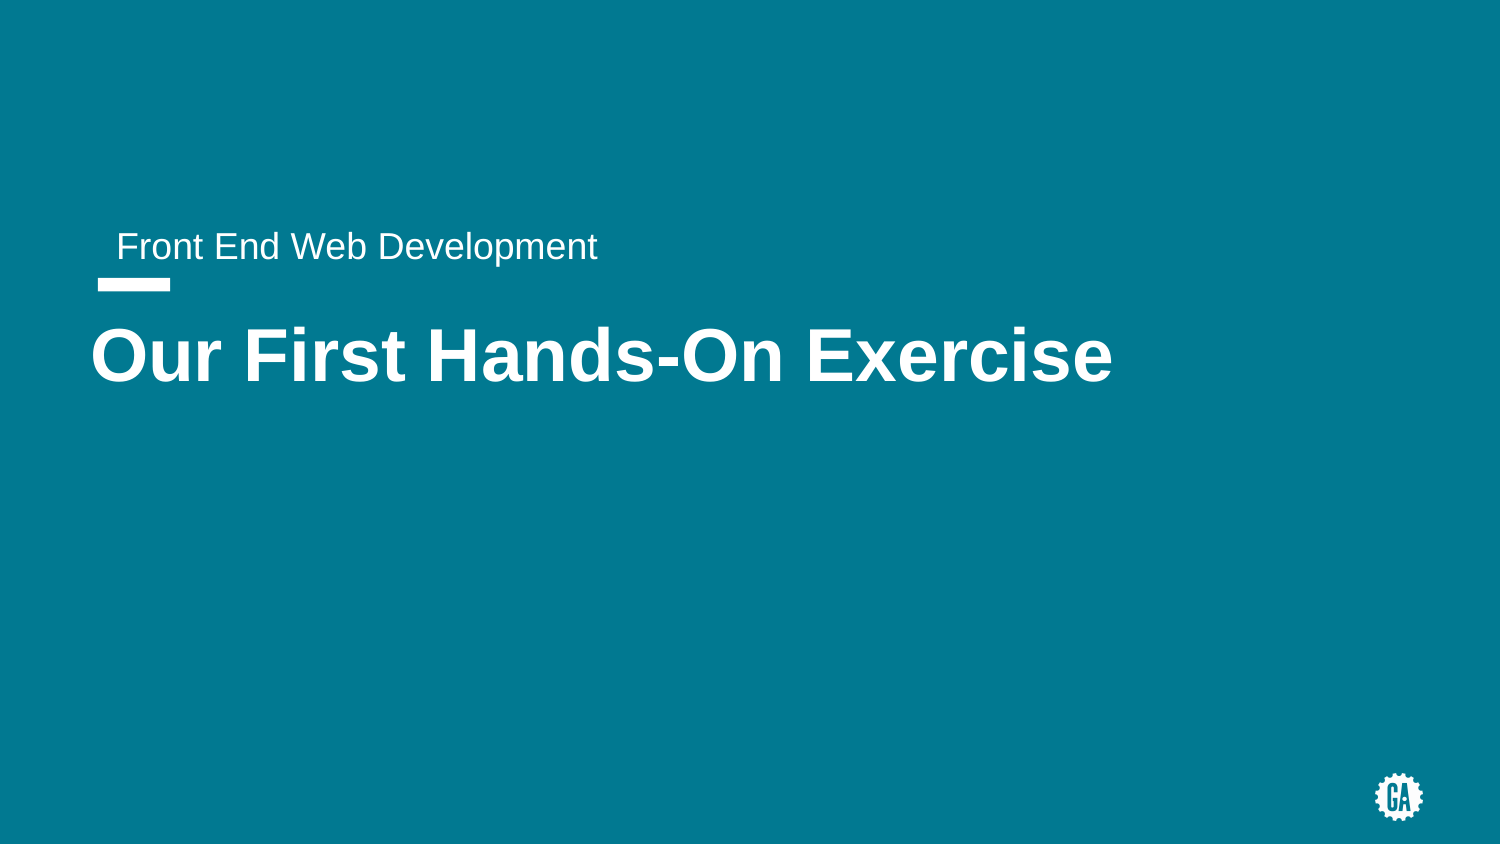

Front End Web Development
# Our First Hands-On Exercise